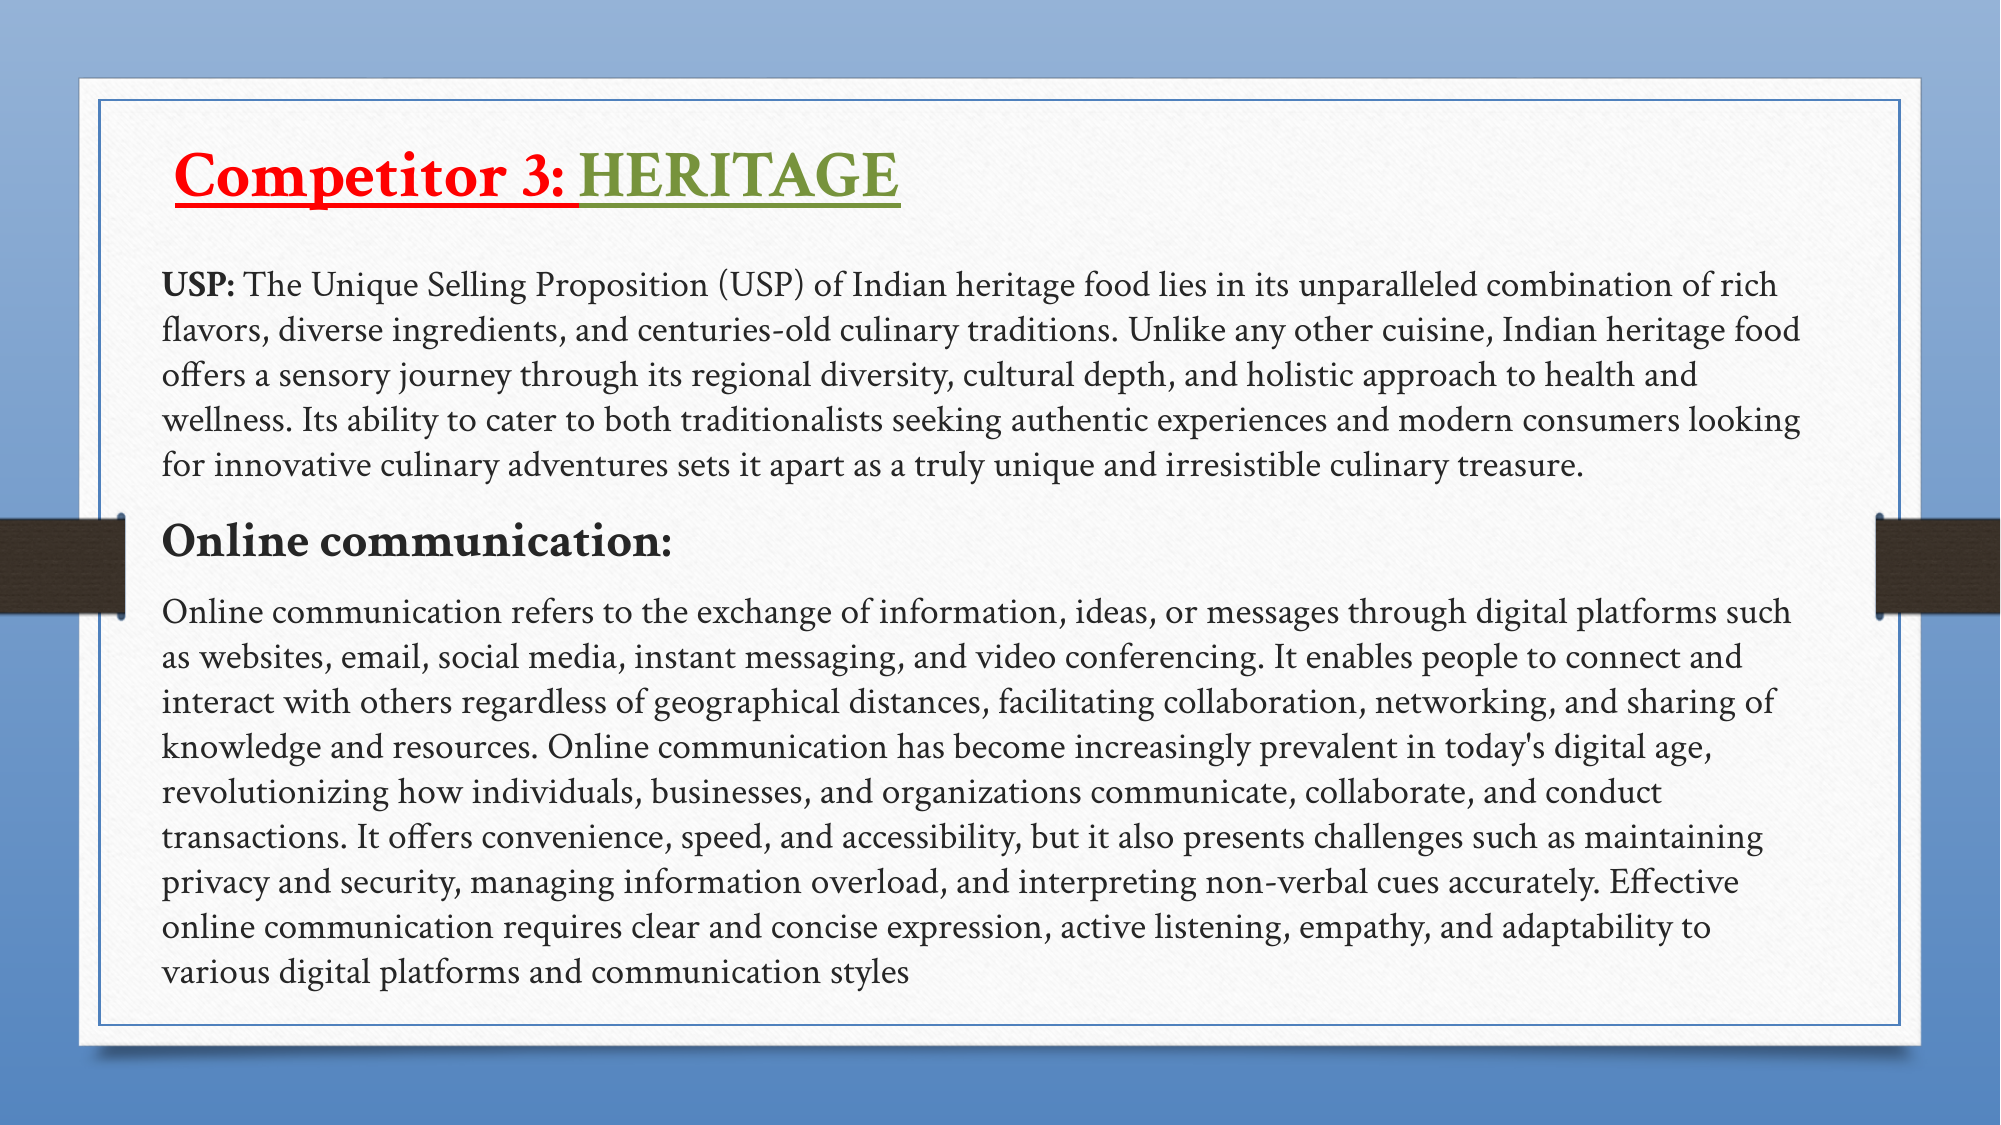

# Competitor 3: HERITAGE
USP: The Unique Selling Proposition (USP) of Indian heritage food lies in its unparalleled combination of rich flavors, diverse ingredients, and centuries-old culinary traditions. Unlike any other cuisine, Indian heritage food offers a sensory journey through its regional diversity, cultural depth, and holistic approach to health and wellness. Its ability to cater to both traditionalists seeking authentic experiences and modern consumers looking for innovative culinary adventures sets it apart as a truly unique and irresistible culinary treasure.
Online communication:
Online communication refers to the exchange of information, ideas, or messages through digital platforms such as websites, email, social media, instant messaging, and video conferencing. It enables people to connect and interact with others regardless of geographical distances, facilitating collaboration, networking, and sharing of knowledge and resources. Online communication has become increasingly prevalent in today's digital age, revolutionizing how individuals, businesses, and organizations communicate, collaborate, and conduct transactions. It offers convenience, speed, and accessibility, but it also presents challenges such as maintaining privacy and security, managing information overload, and interpreting non-verbal cues accurately. Effective online communication requires clear and concise expression, active listening, empathy, and adaptability to various digital platforms and communication styles